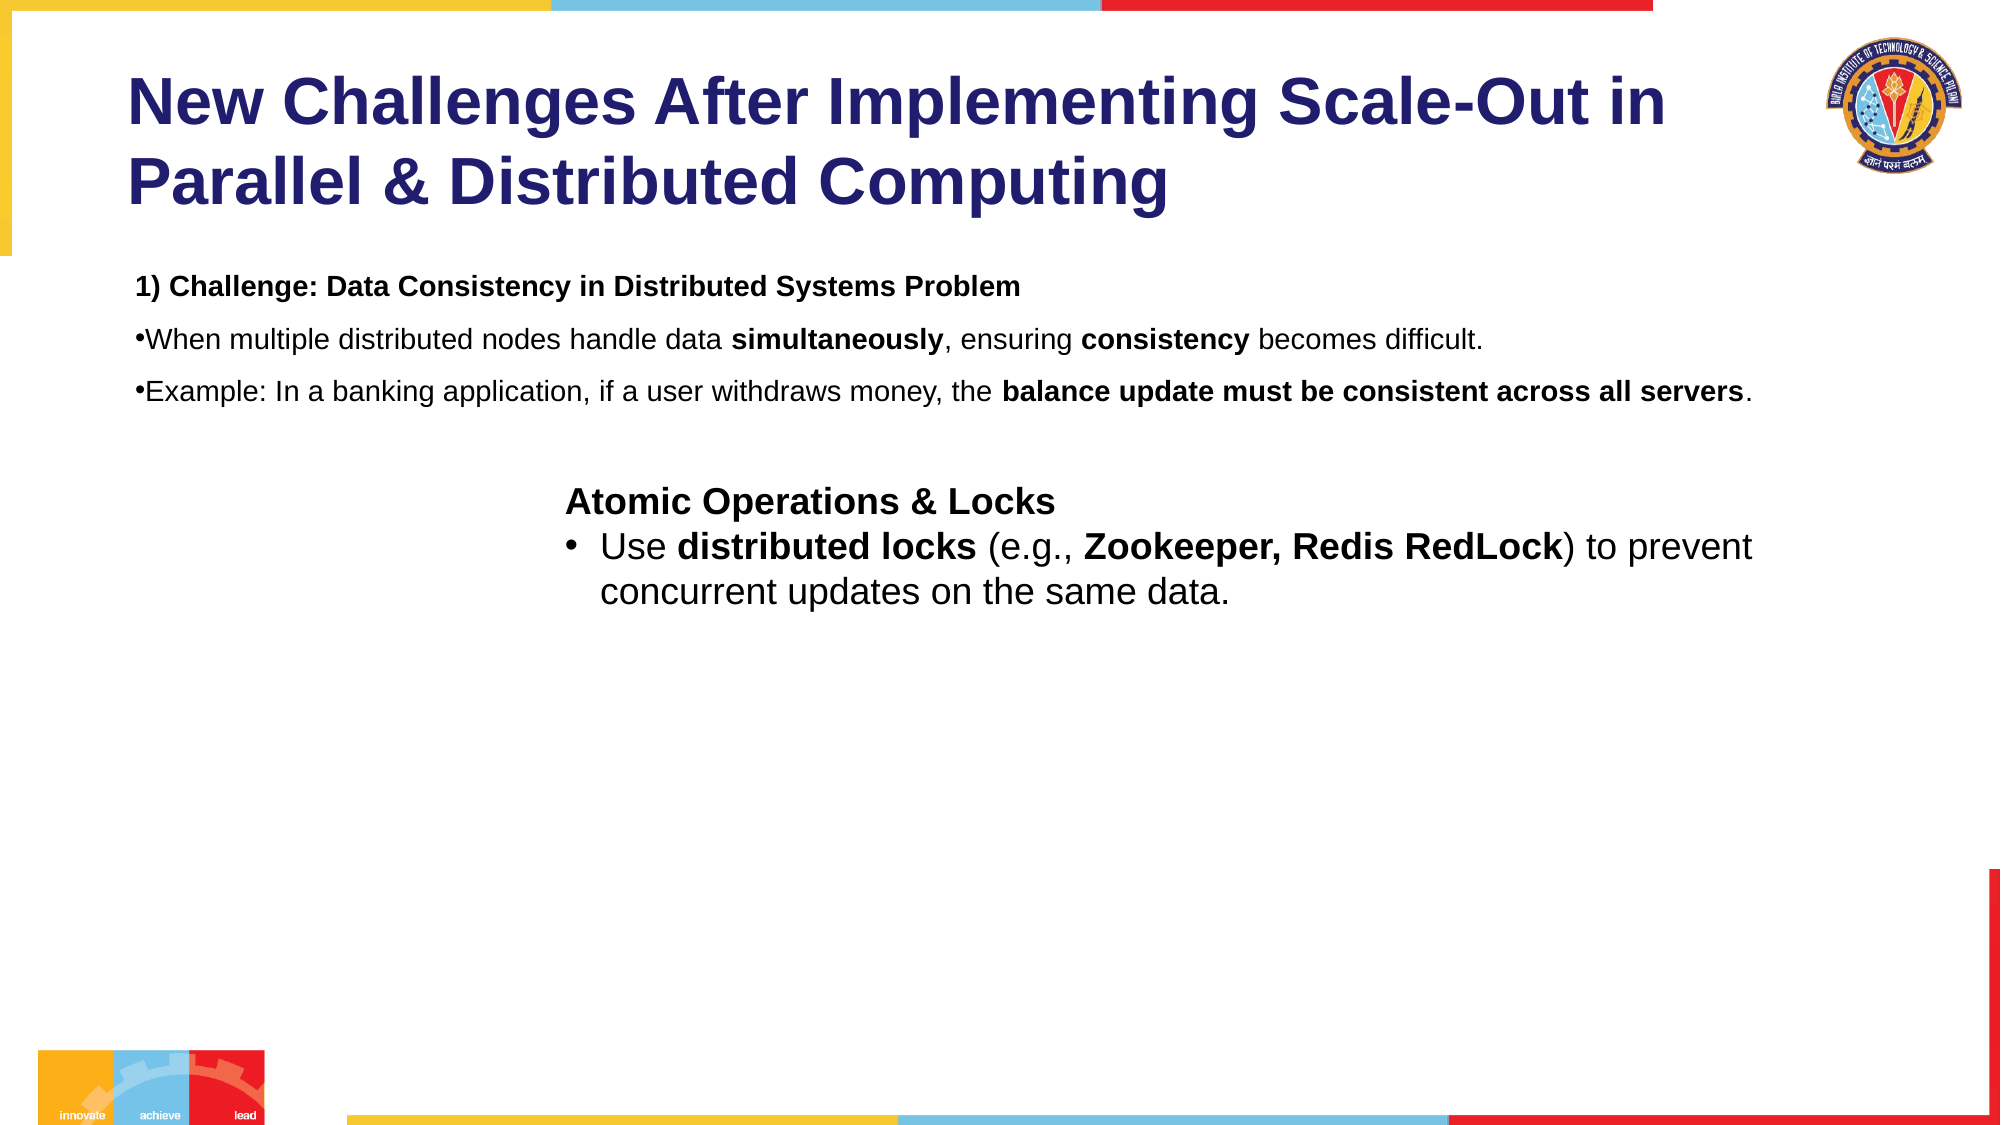

# New Challenges After Implementing Scale-Out in Parallel & Distributed Computing
1) Challenge: Data Consistency in Distributed Systems Problem
When multiple distributed nodes handle data simultaneously, ensuring consistency becomes difficult.
Example: In a banking application, if a user withdraws money, the balance update must be consistent across all servers.

Atomic Operations & Locks
Use distributed locks (e.g., Zookeeper, Redis RedLock) to prevent concurrent updates on the same data.